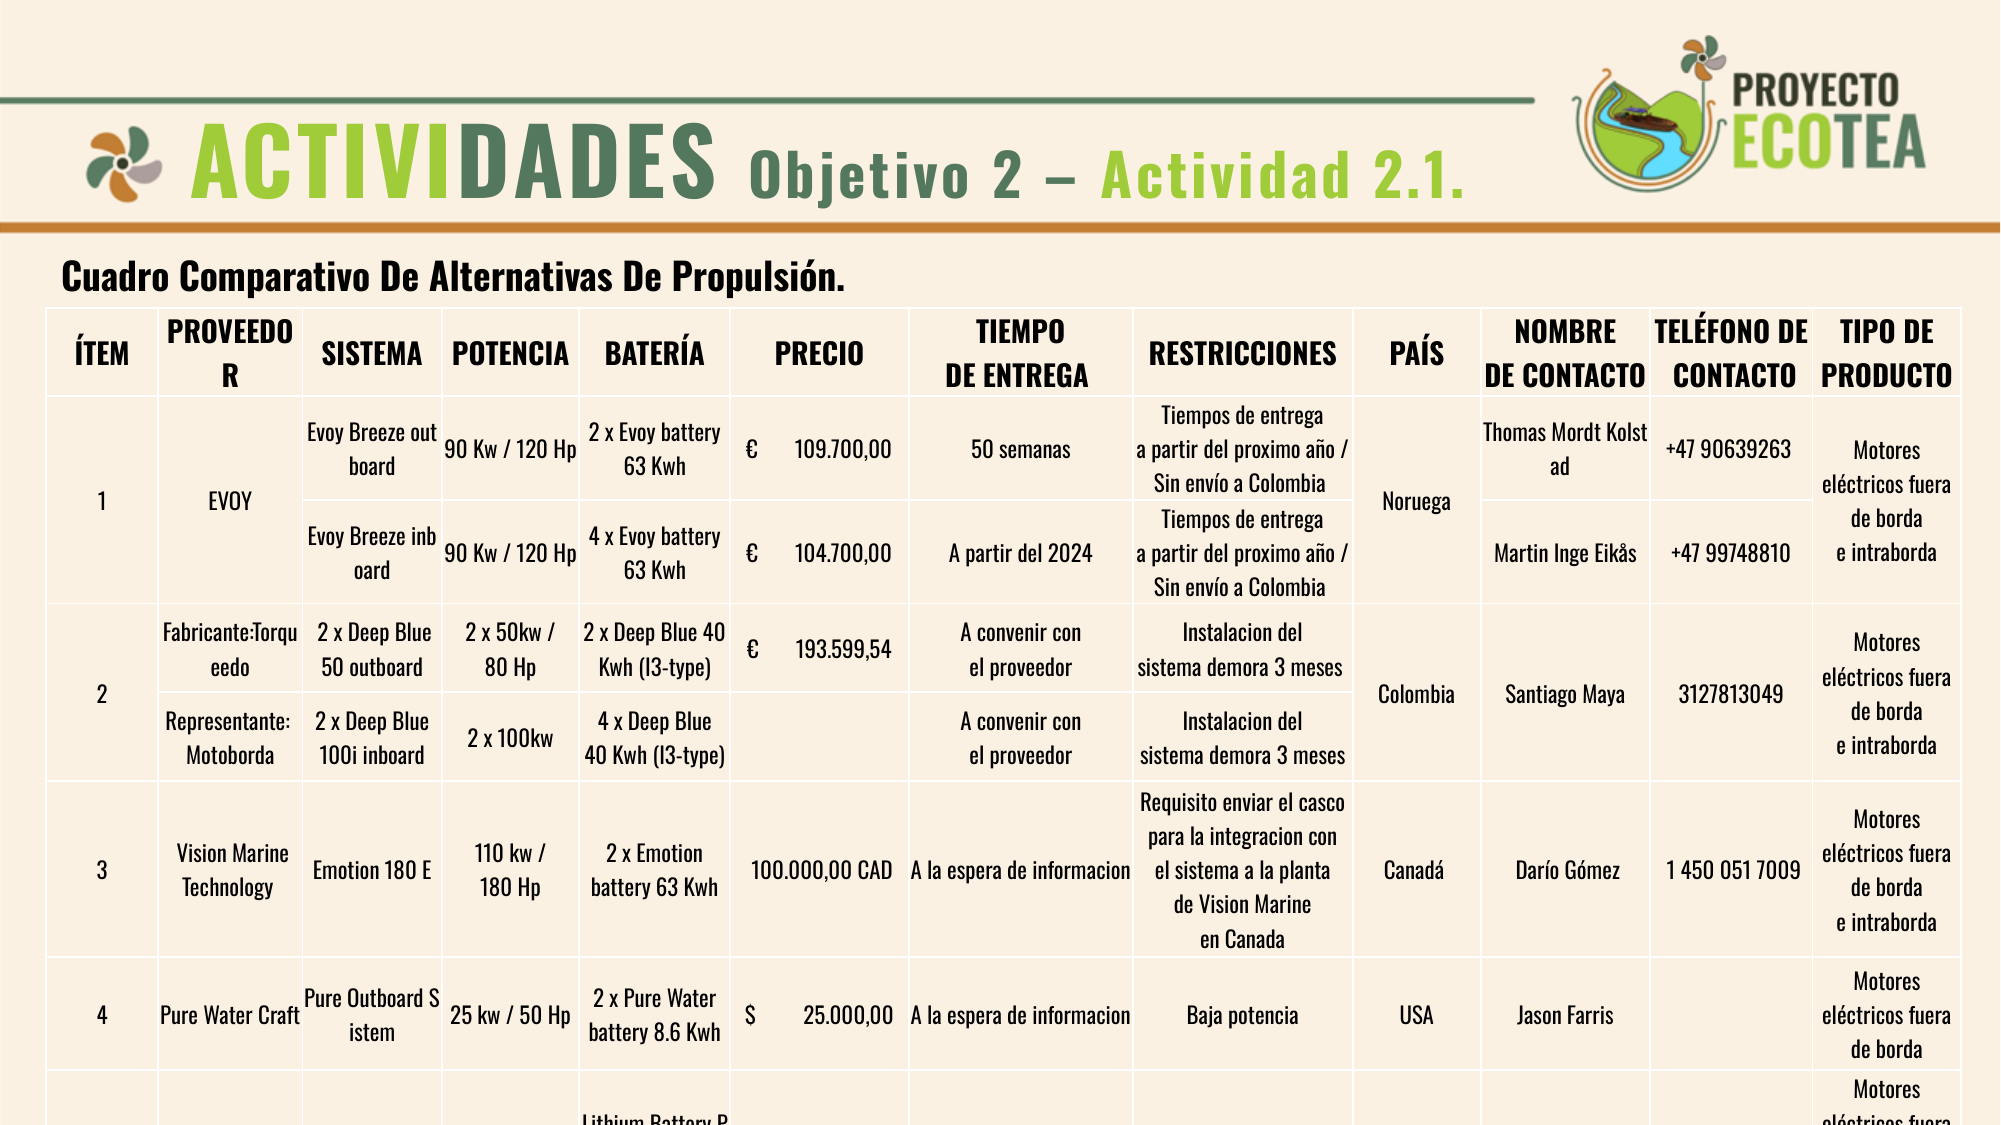

# ACTIVIDADES Objetivo 2 – Actividad 2.1.
Cuadro Comparativo De Alternativas De Propulsión.
| ÍTEM​ | PROVEEDOR​ | SISTEMA​ | POTENCIA​ | BATERÍA​ | PRECIO​ | TIEMPO DE ENTREGA | RESTRICCIONES​ | PAÍS​ | NOMBRE DE CONTACTO​ | TELÉFONO DE CONTACTO​ | TIPO DE PRODUCTO​ |
| --- | --- | --- | --- | --- | --- | --- | --- | --- | --- | --- | --- |
| 1​ | EVOY​ | Evoy Breeze outboard​ | 90 Kw / 120 Hp​ | 2 x Evoy battery 63 Kwh​ | €       109.700,00 ​ | 50 semanas​ | Tiempos de entrega a partir del​ proximo año / Sin envío a Colombia | Noruega​ | Thomas Mordt Kolstad  ​ | +47 90639263 ​ | Motores eléctricos fuera de borda e intraborda​ |
|  |  | Evoy Breeze inboard​ | 90 Kw / 120 Hp​ | 4 x Evoy battery 63 Kwh​ | €       104.700,00 ​ | A partir del 2024​ | Tiempos de entrega a partir del​ proximo año / Sin envío a Colombia ​ |  | Martin Inge Eikås​ | +47 99748810​ |  |
| 2​ | Fabricante:Torqueedo​ | 2 x Deep Blue 50 outboard​ | 2 x 50kw / 80 Hp​ | 2 x Deep Blue 40 Kwh (I3-type)​ | €       193.599,54 ​ | A convenir con el proveedor​ | Instalacion del sistema demora ​3 meses ​ | Colombia​ | Santiago Maya​ | 3127813049​ | Motores eléctricos fuera de borda e intraborda​ |
|  | Representante: ​Motoborda​ | 2 x Deep Blue 100i inboard​ | 2 x 100kw​ | 4 x Deep Blue 40 Kwh (I3-type)​ | ​ | A convenir con el proveedor​ | Instalacion del sistema demora ​3 meses |  |  |  |  |
| 3​ | Vision Marine Technology​ ​ | Emotion 180 E​ | 110 kw / 180 Hp​ | 2 x Emotion battery 63 Kwh​ | 100.000,00 CAD ​ | A la espera de informacion​ | Requisito enviar el casco para la integracion con el sistema ​​a la planta de Vision ​Marine en Canada​ | Canadá ​ | Darío Gómez​ | 1 450 051 7009​ | Motores eléctricos fuera de borda e intraborda​ |
| 4​ | Pure Water Craft​ | Pure Outboard Sistem​ | 25 kw / 50 Hp​ | 2 x Pure Water battery 8.6 Kwh​ | $         25.000,00 ​ | A la espera de informacion​ | Baja potencia​ | USA​ | Jason Farris​ | ​ | Motores eléctricos fuera de borda​ |
| 5​ | E-TECH​ | E-tech 14 pods​ | 16.6 Kw​ | Lithium Battery Pack​ | ​ | A la espera de informacion​ | Baja potencia​ | Polonia​ | Norbert Fryca​ | +48 606 219 712​ | Motores eléctricos fuera de borda e intraborda​ |